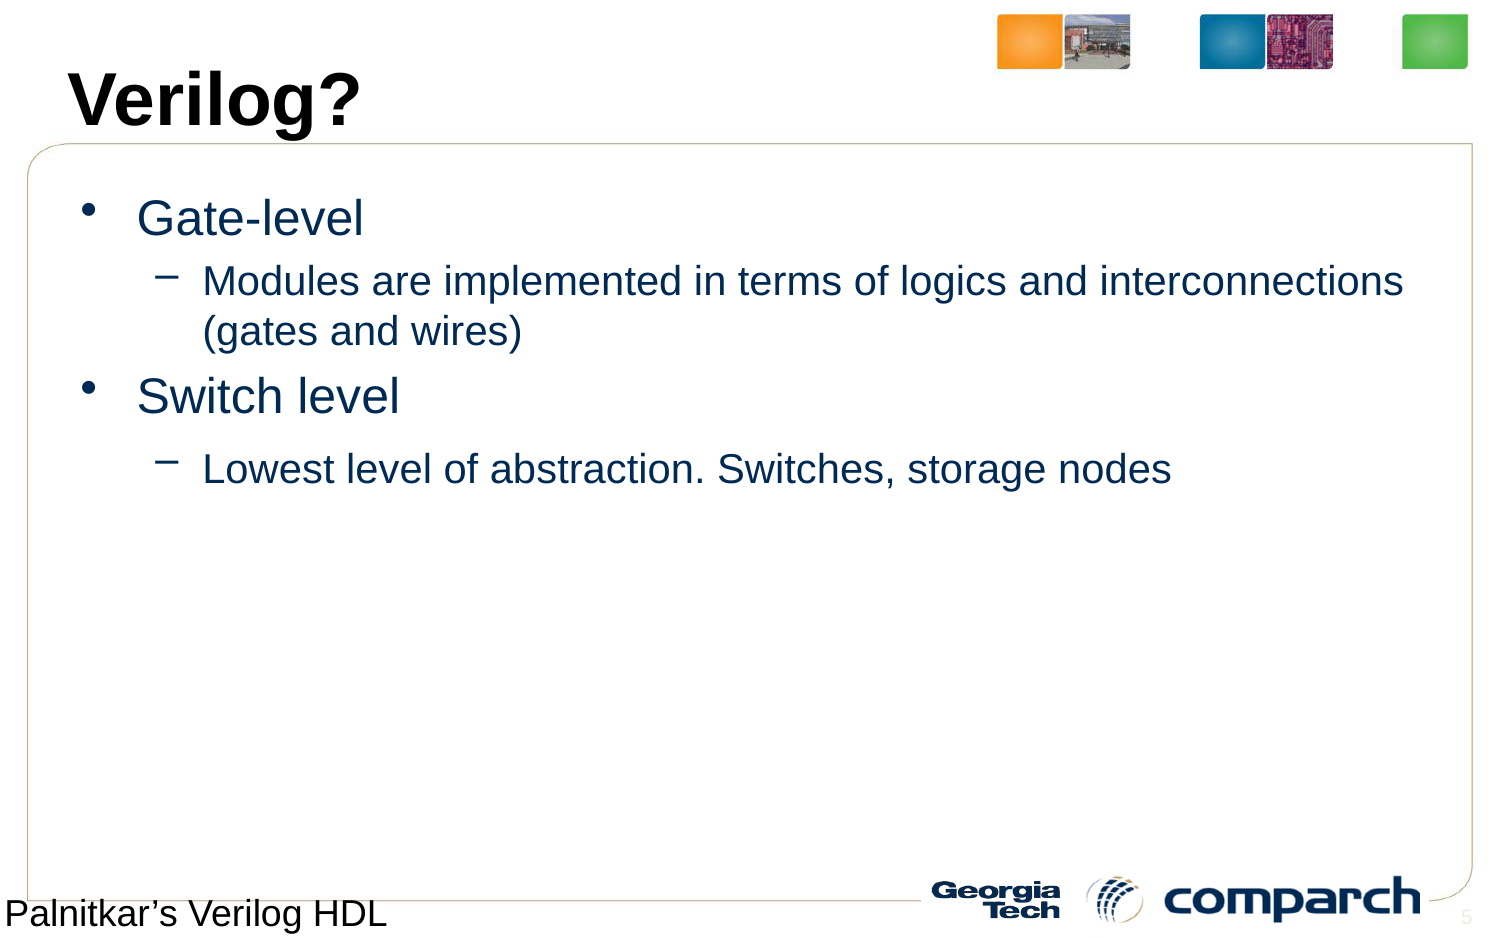

# Verilog?
Gate-level
Modules are implemented in terms of logics and interconnections (gates and wires)
Switch level
Lowest level of abstraction. Switches, storage nodes

Palnitkar’s Verilog HDL
5